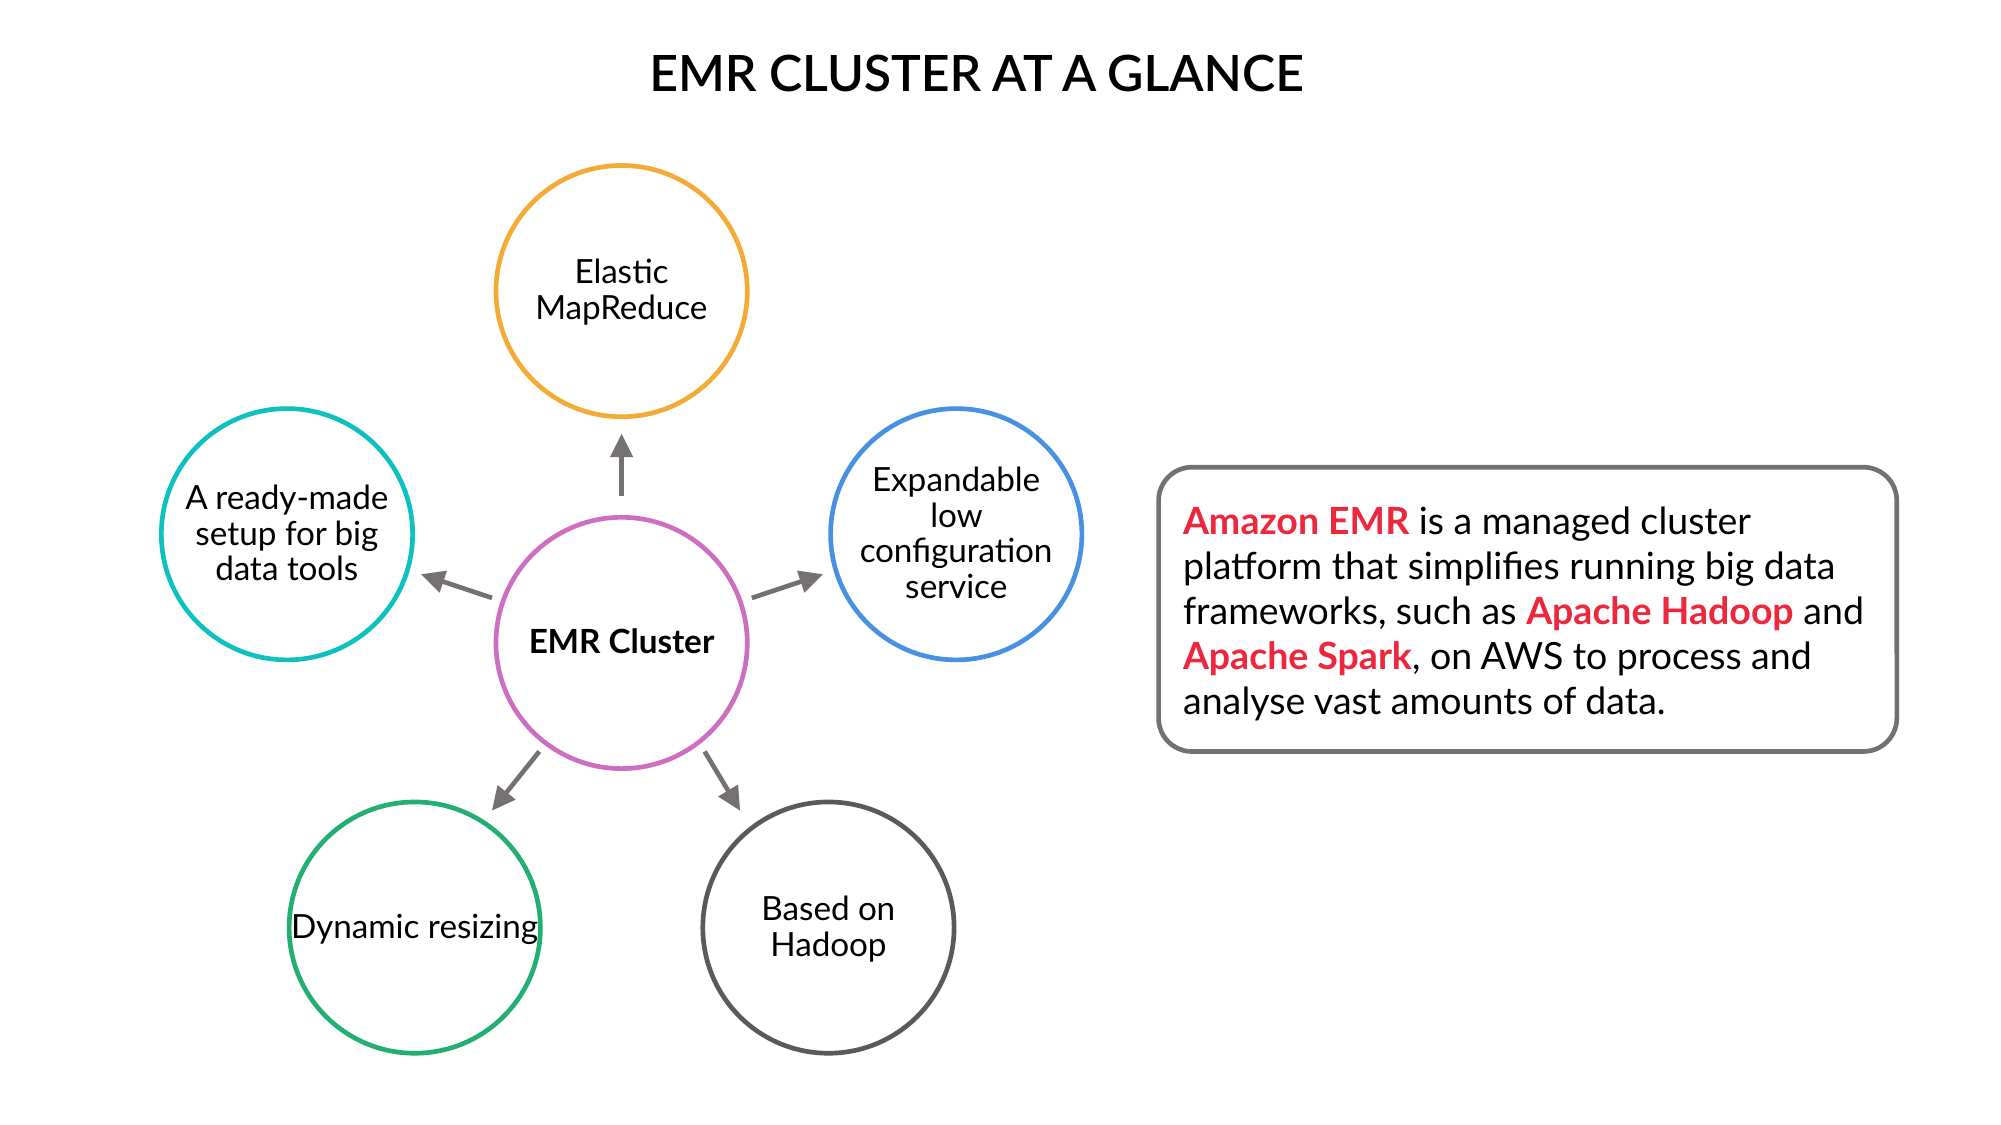

EMR CLUSTER AT A GLANCE
Elastic MapReduce
A ready-made setup for big data tools
Expandable
low configuration service
Amazon EMR is a managed cluster platform that simplifies running big data frameworks, such as Apache Hadoop and Apache Spark, on AWS to process and analyse vast amounts of data.
EMR Cluster
Dynamic resizing
Based on Hadoop